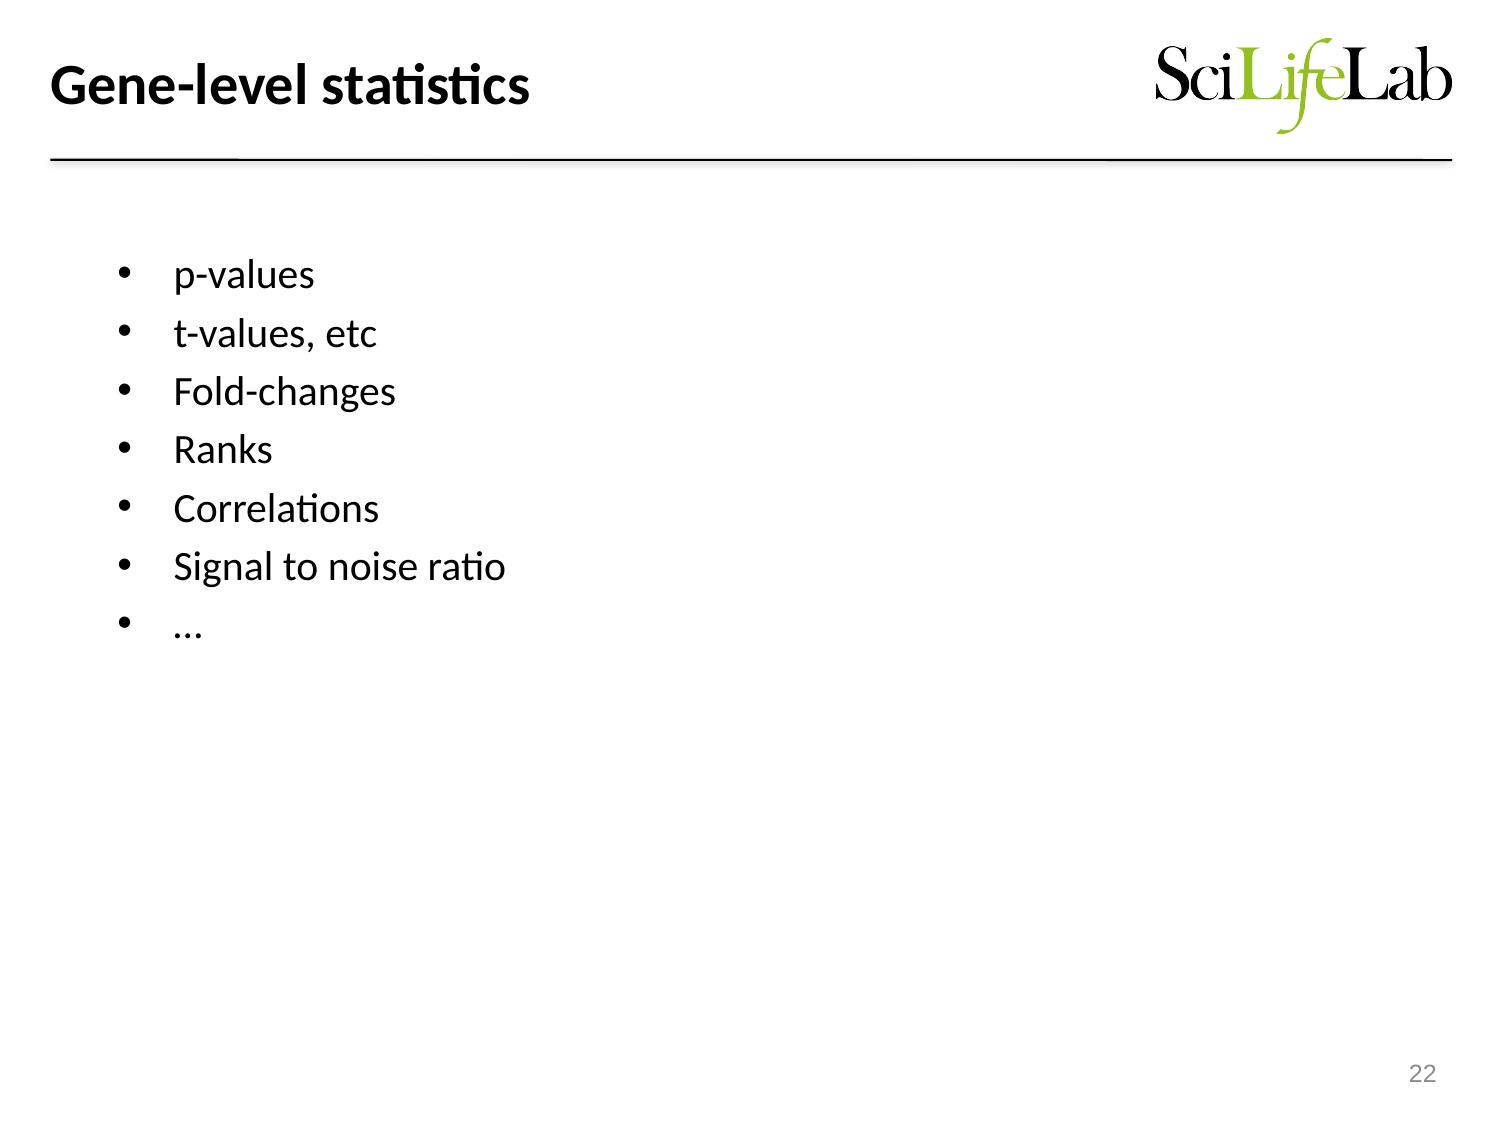

# Gene-level statistics
p-values
t-values, etc
Fold-changes
Ranks
Correlations
Signal to noise ratio
…
22